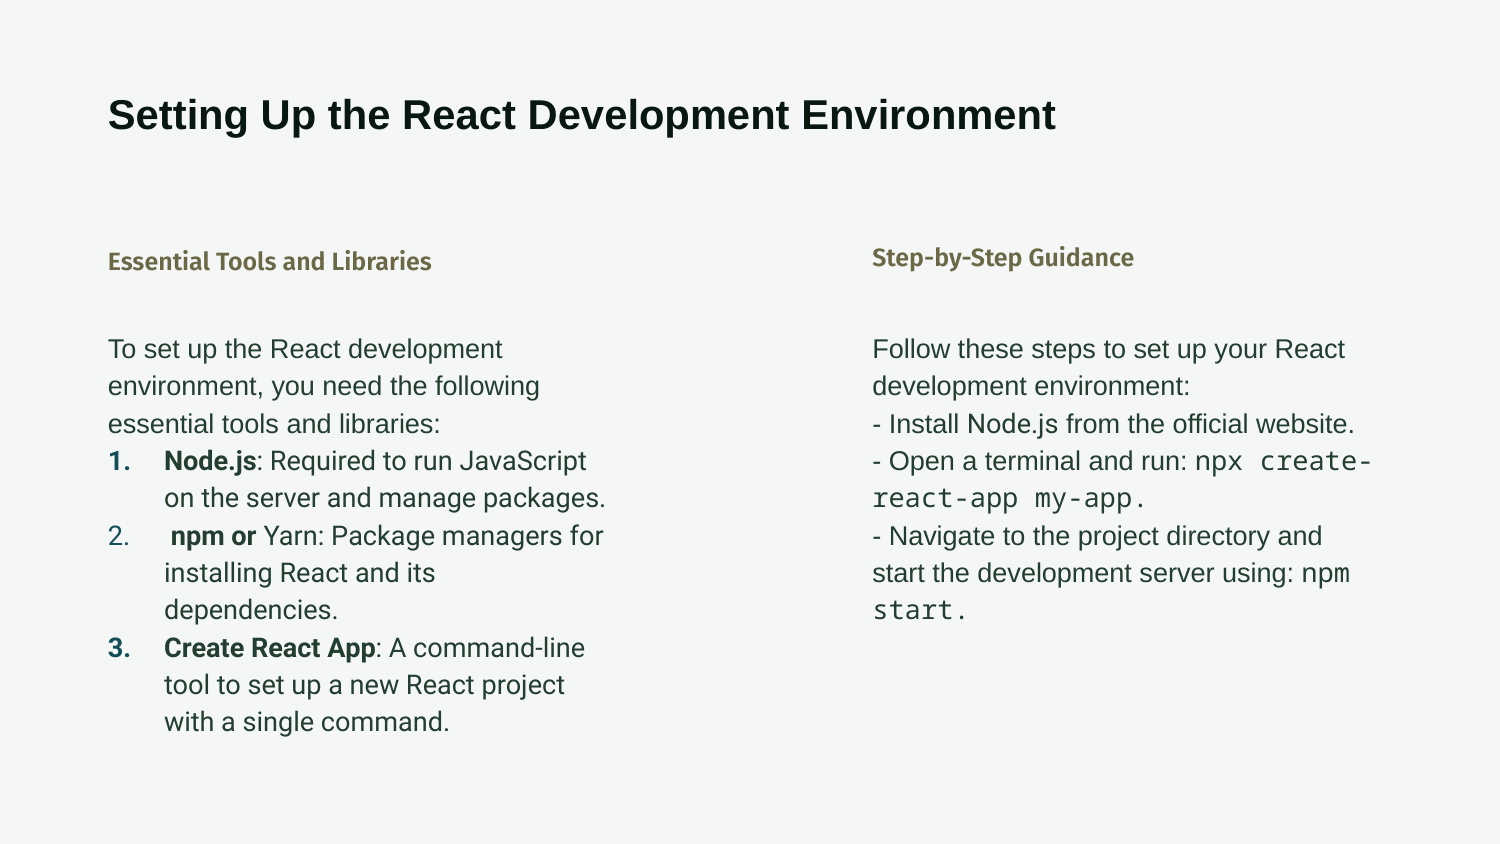

# Setting Up the React Development Environment
Step-by-Step Guidance
Essential Tools and Libraries
To set up the React development environment, you need the following essential tools and libraries:
Node.js: Required to run JavaScript on the server and manage packages.
 npm or Yarn: Package managers for installing React and its dependencies.
Create React App: A command-line tool to set up a new React project with a single command.
Follow these steps to set up your React development environment:
- Install Node.js from the official website.
- Open a terminal and run: npx create-react-app my-app.
- Navigate to the project directory and start the development server using: npm start.